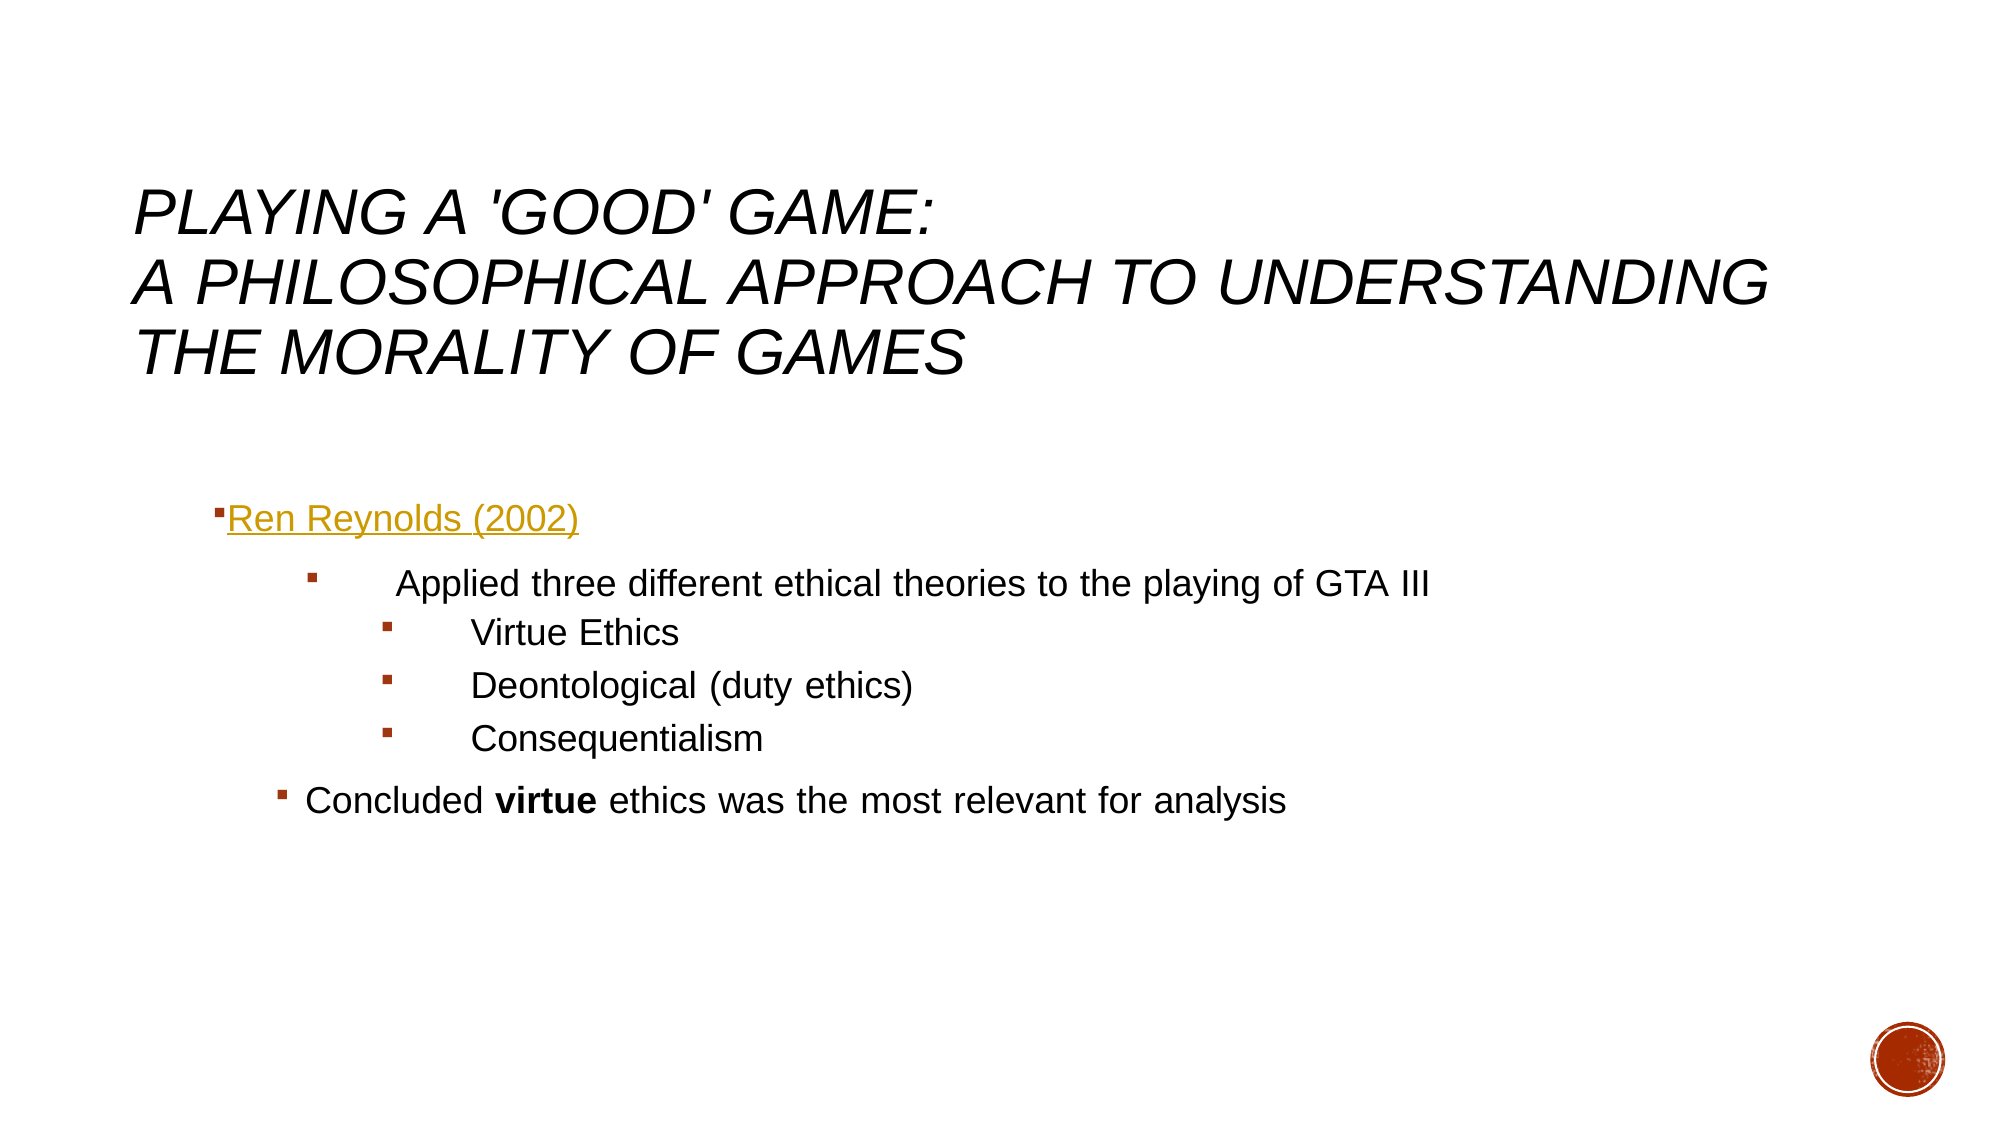

# Playing a 'Good' Game: A Philosophical Approach to Understanding the Morality of Games
Ren Reynolds (2002)
Applied three different ethical theories to the playing of GTA III
Virtue Ethics
Deontological (duty ethics)
Consequentialism
Concluded virtue ethics was the most relevant for analysis